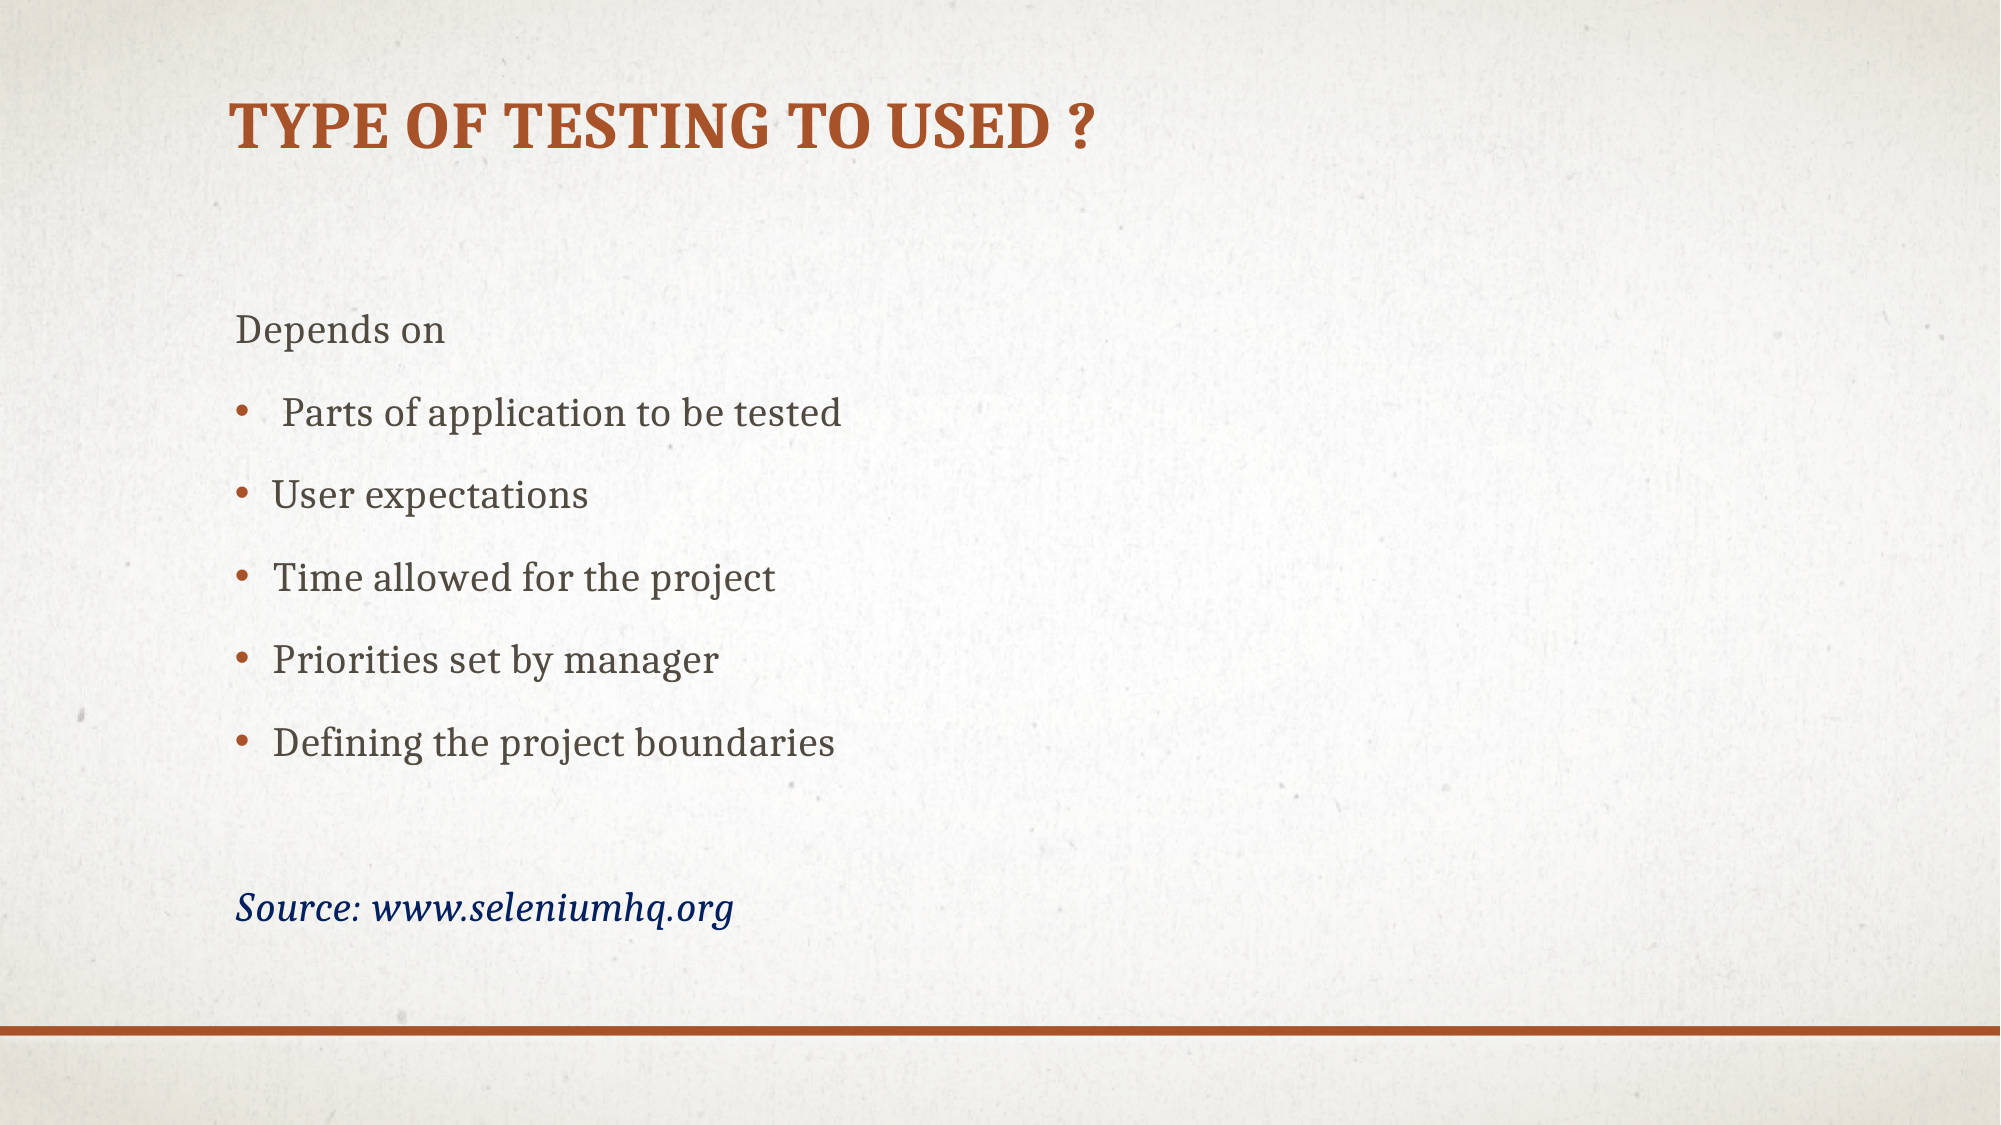

# type of testing to used ?
Depends on
 Parts of application to be tested
User expectations
Time allowed for the project
Priorities set by manager
Defining the project boundaries

Source: www.seleniumhq.org